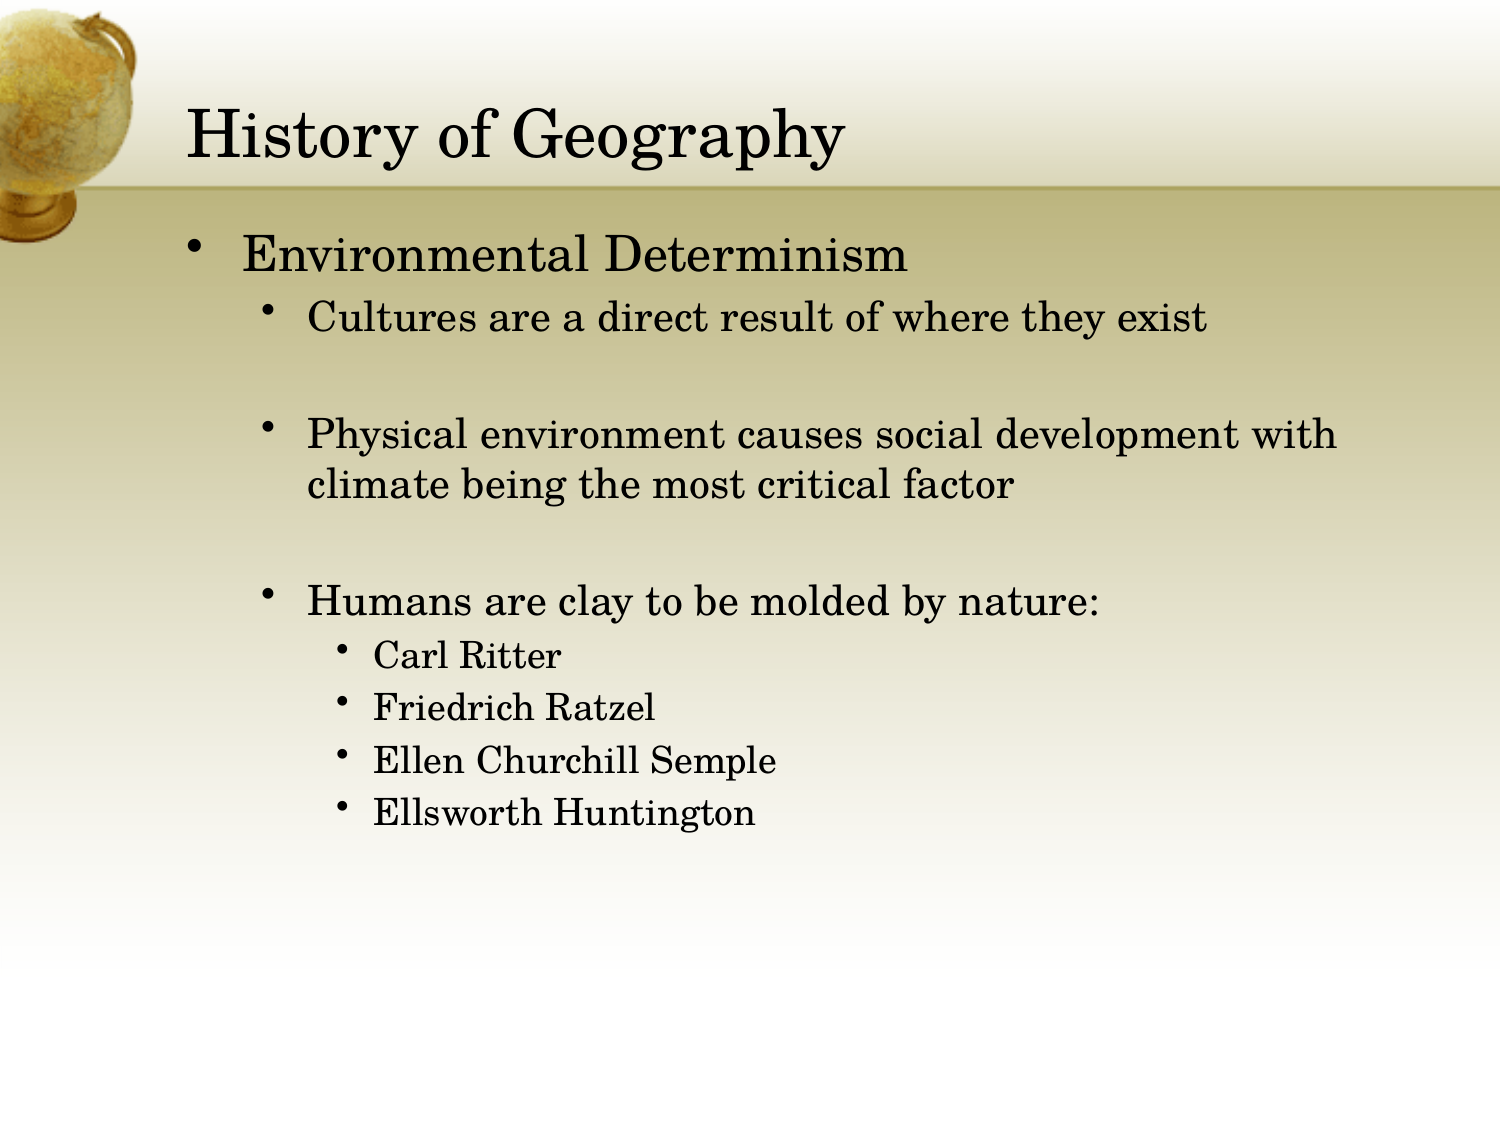

# History of Geography
Environmental Determinism
Cultures are a direct result of where they exist

Physical environment causes social development with climate being the most critical factor

Humans are clay to be molded by nature:
Carl Ritter
Friedrich Ratzel
Ellen Churchill Semple
Ellsworth Huntington